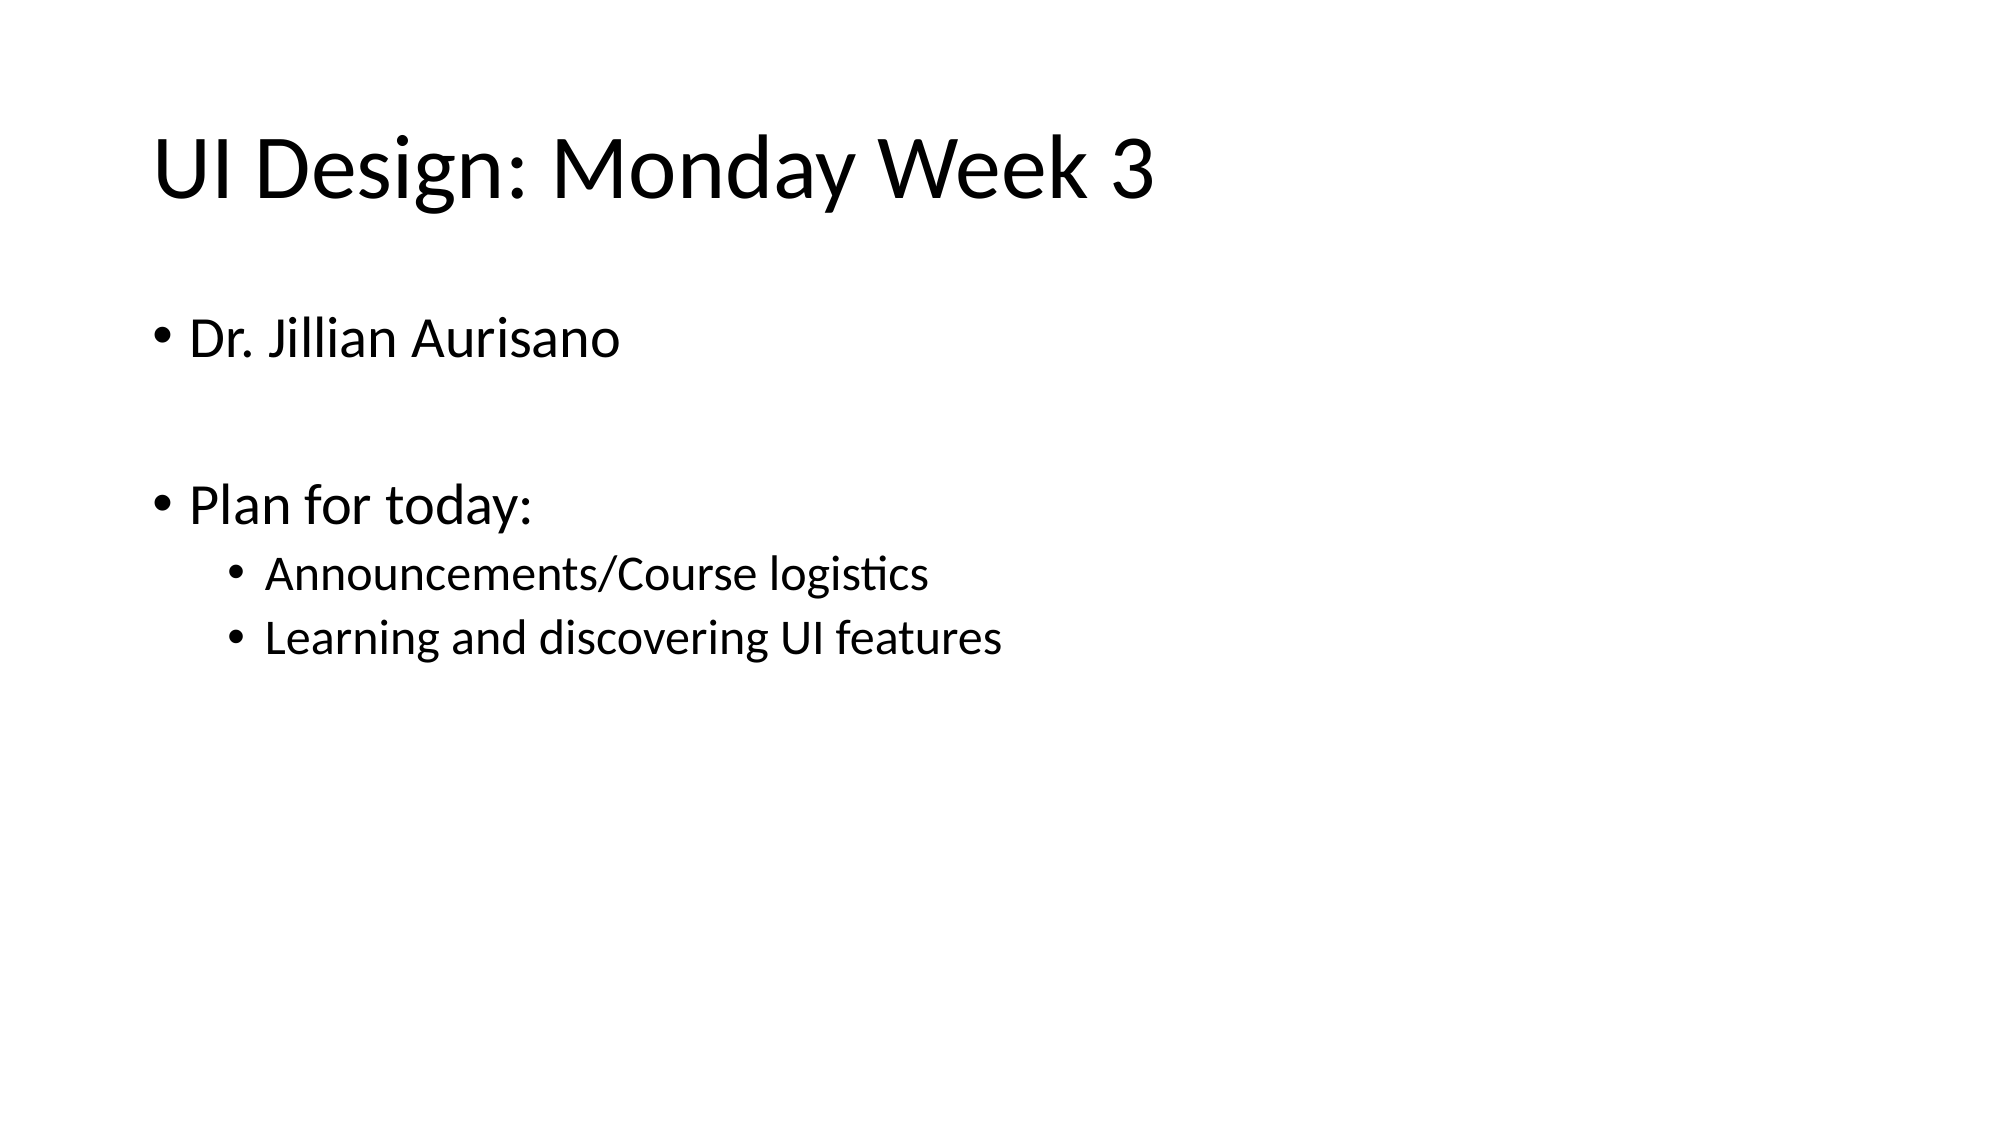

# UI Design: Monday Week 3
Dr. Jillian Aurisano

Plan for today:
Announcements/Course logistics
Learning and discovering UI features